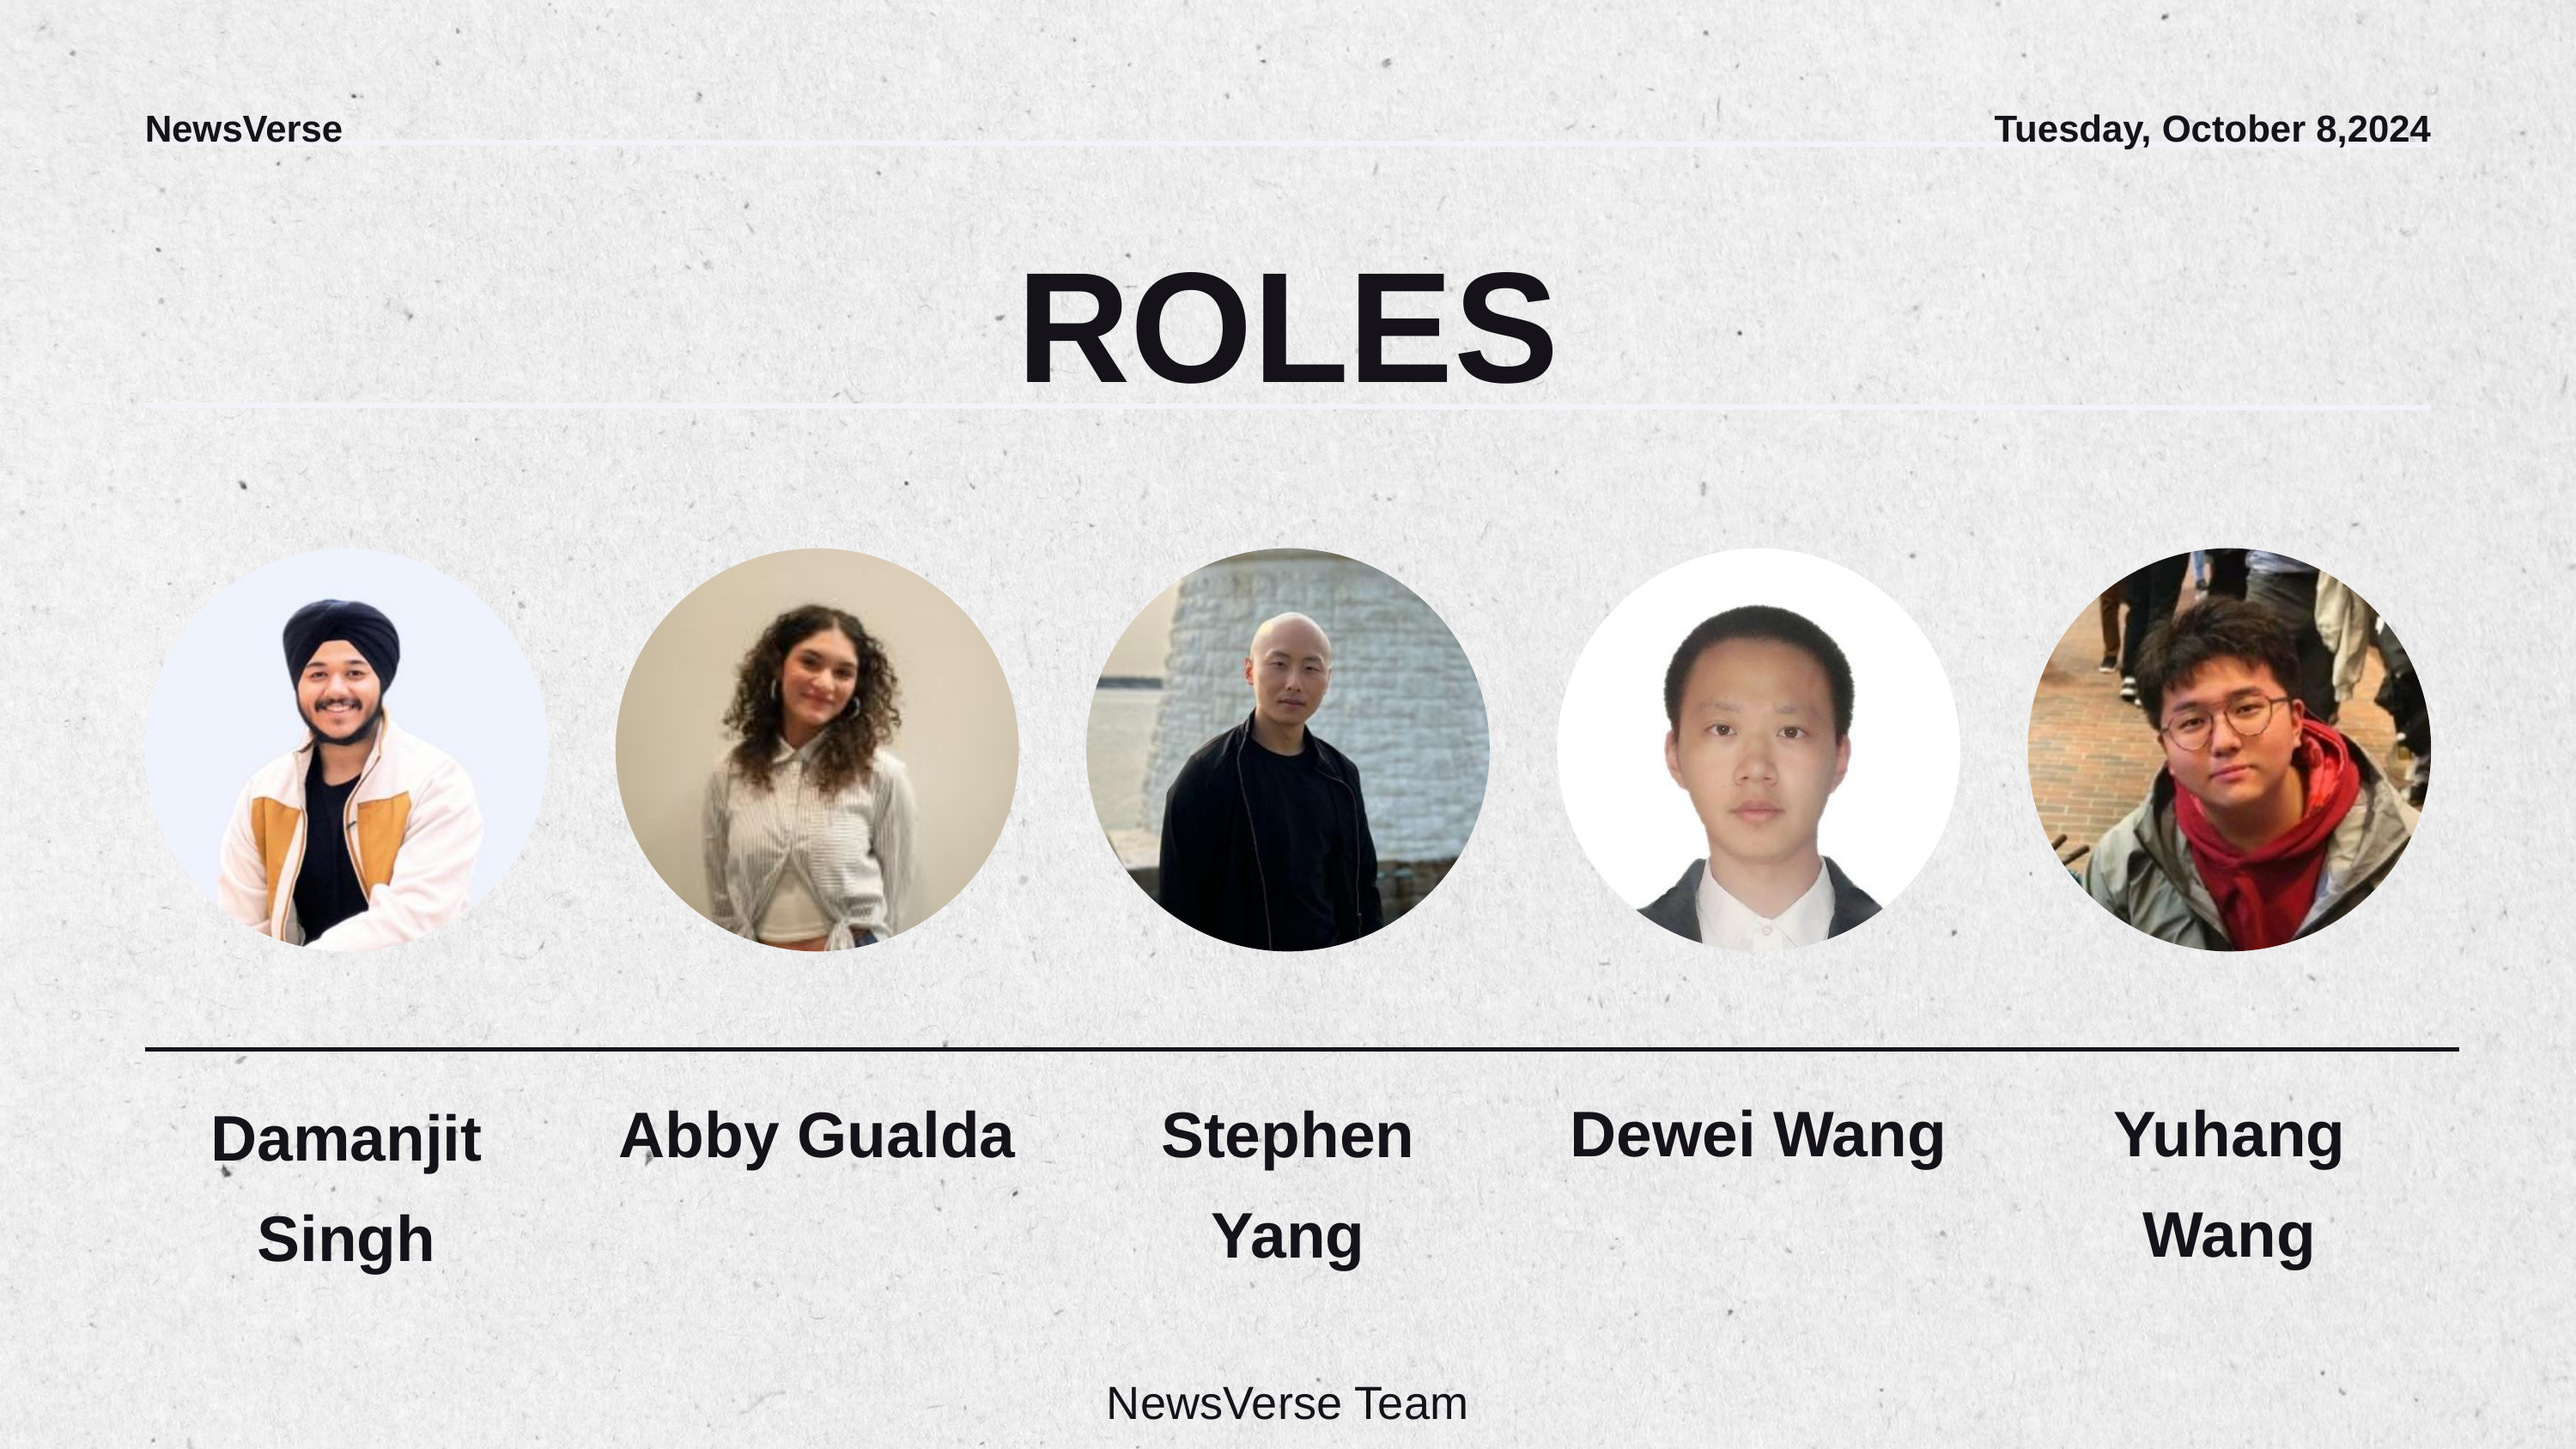

NewsVerse
Tuesday, October 8,2024
ROLES

Dewei Wang

Yuhang Wang

Abby Gualda

Stephen Yang

Damanjit Singh

NewsVerse Team